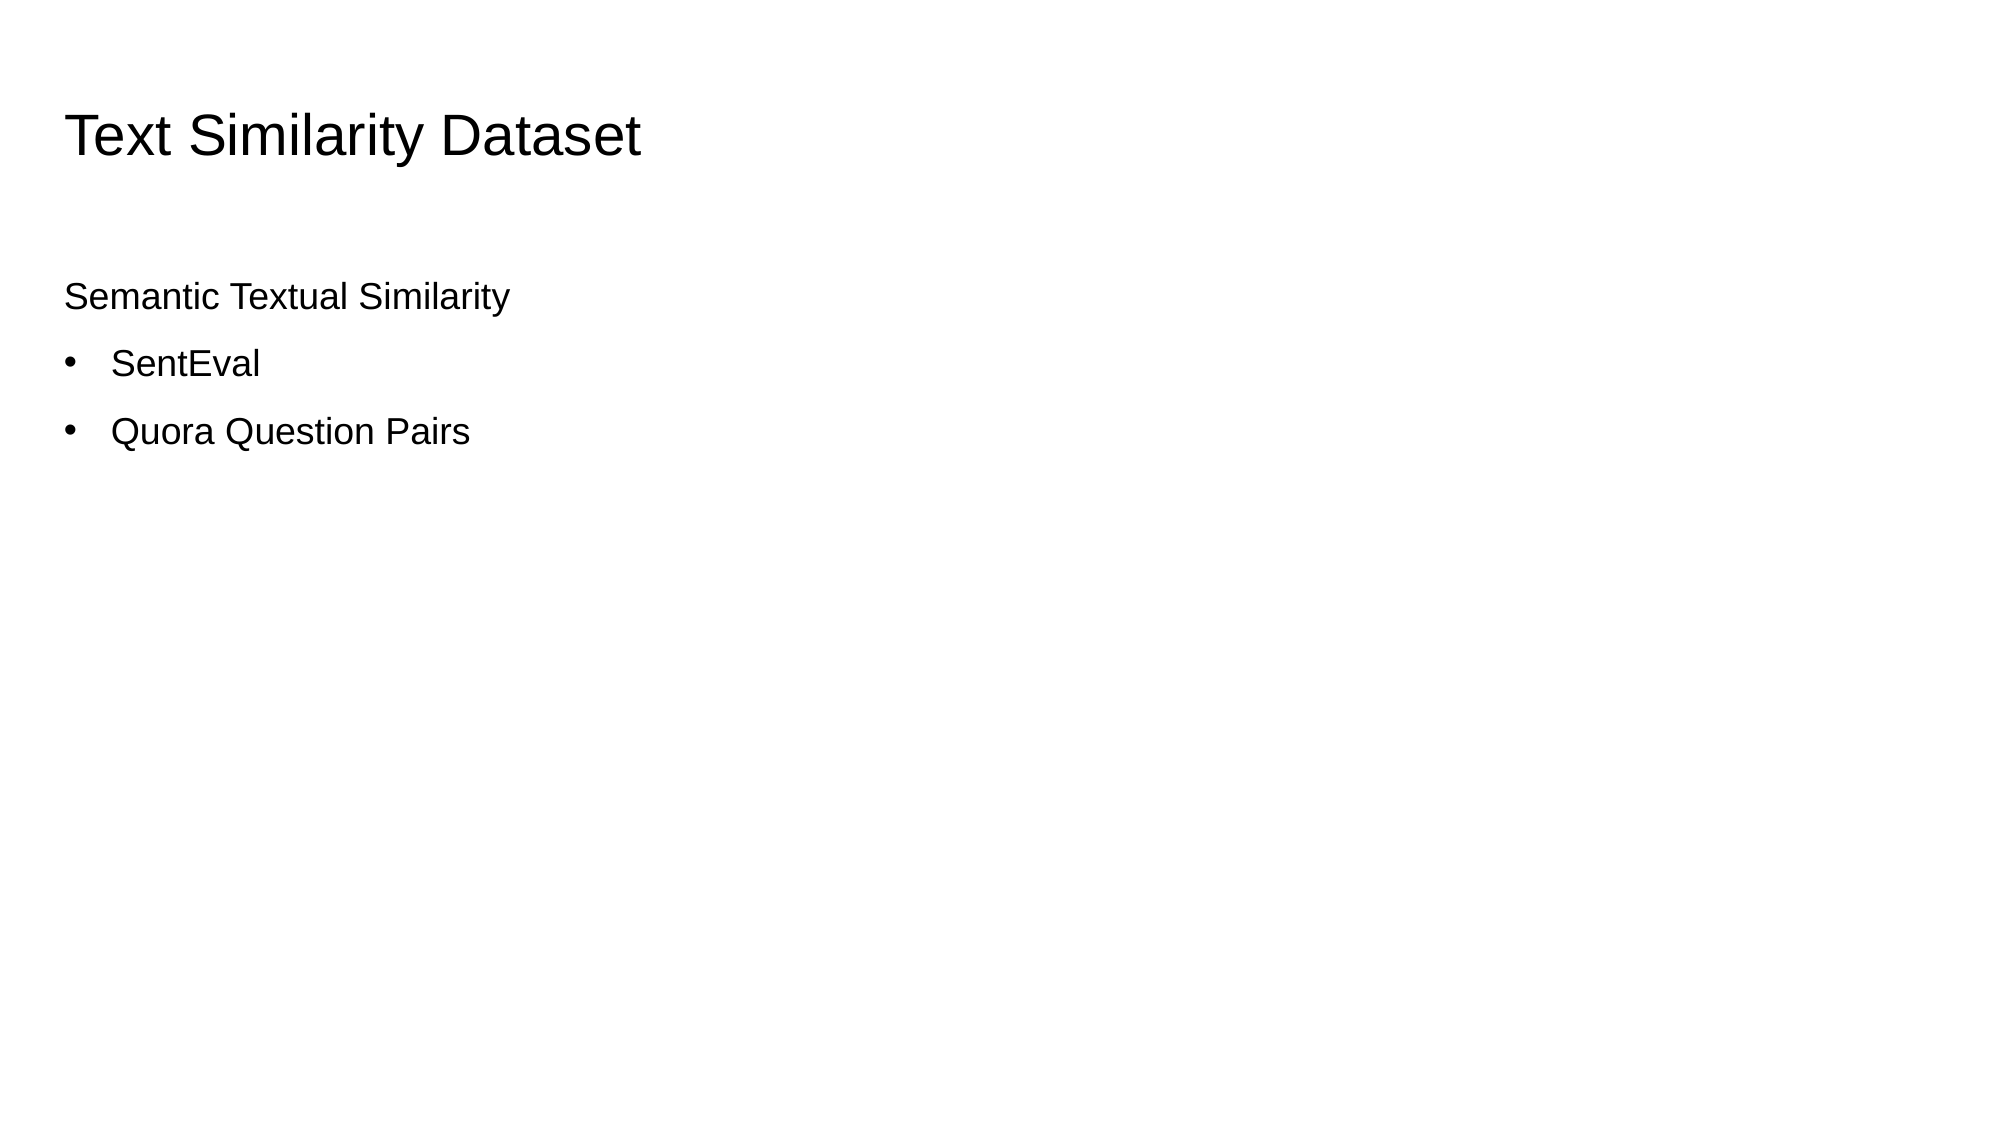

Text Similarity Dataset
Semantic Textual Similarity
SentEval
Quora Question Pairs